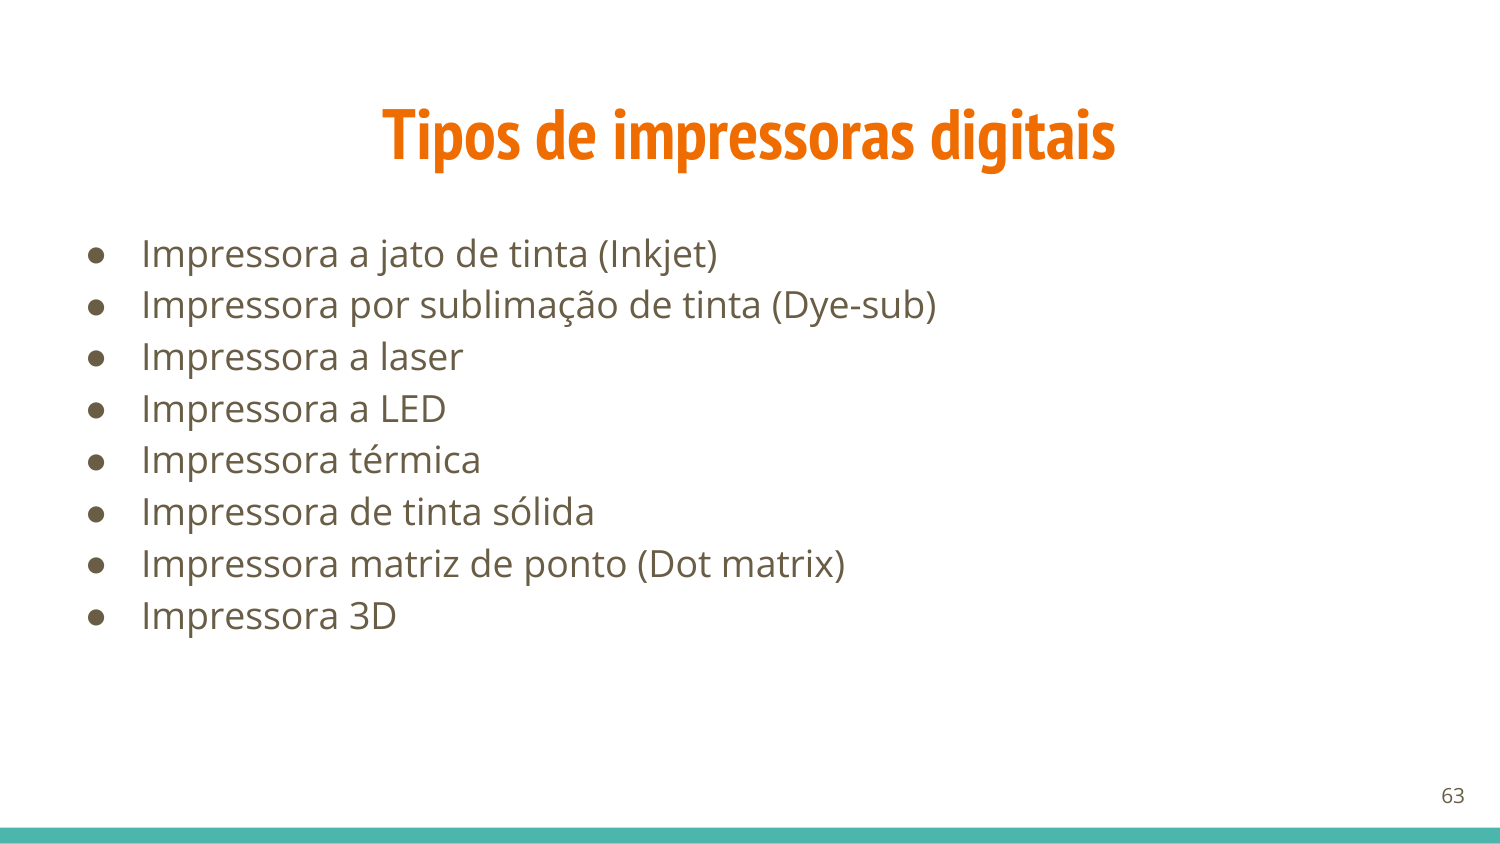

# Tipos de impressoras digitais
Impressora a jato de tinta (Inkjet)
Impressora por sublimação de tinta (Dye-sub)
Impressora a laser
Impressora a LED
Impressora térmica
Impressora de tinta sólida
Impressora matriz de ponto (Dot matrix)
Impressora 3D
63